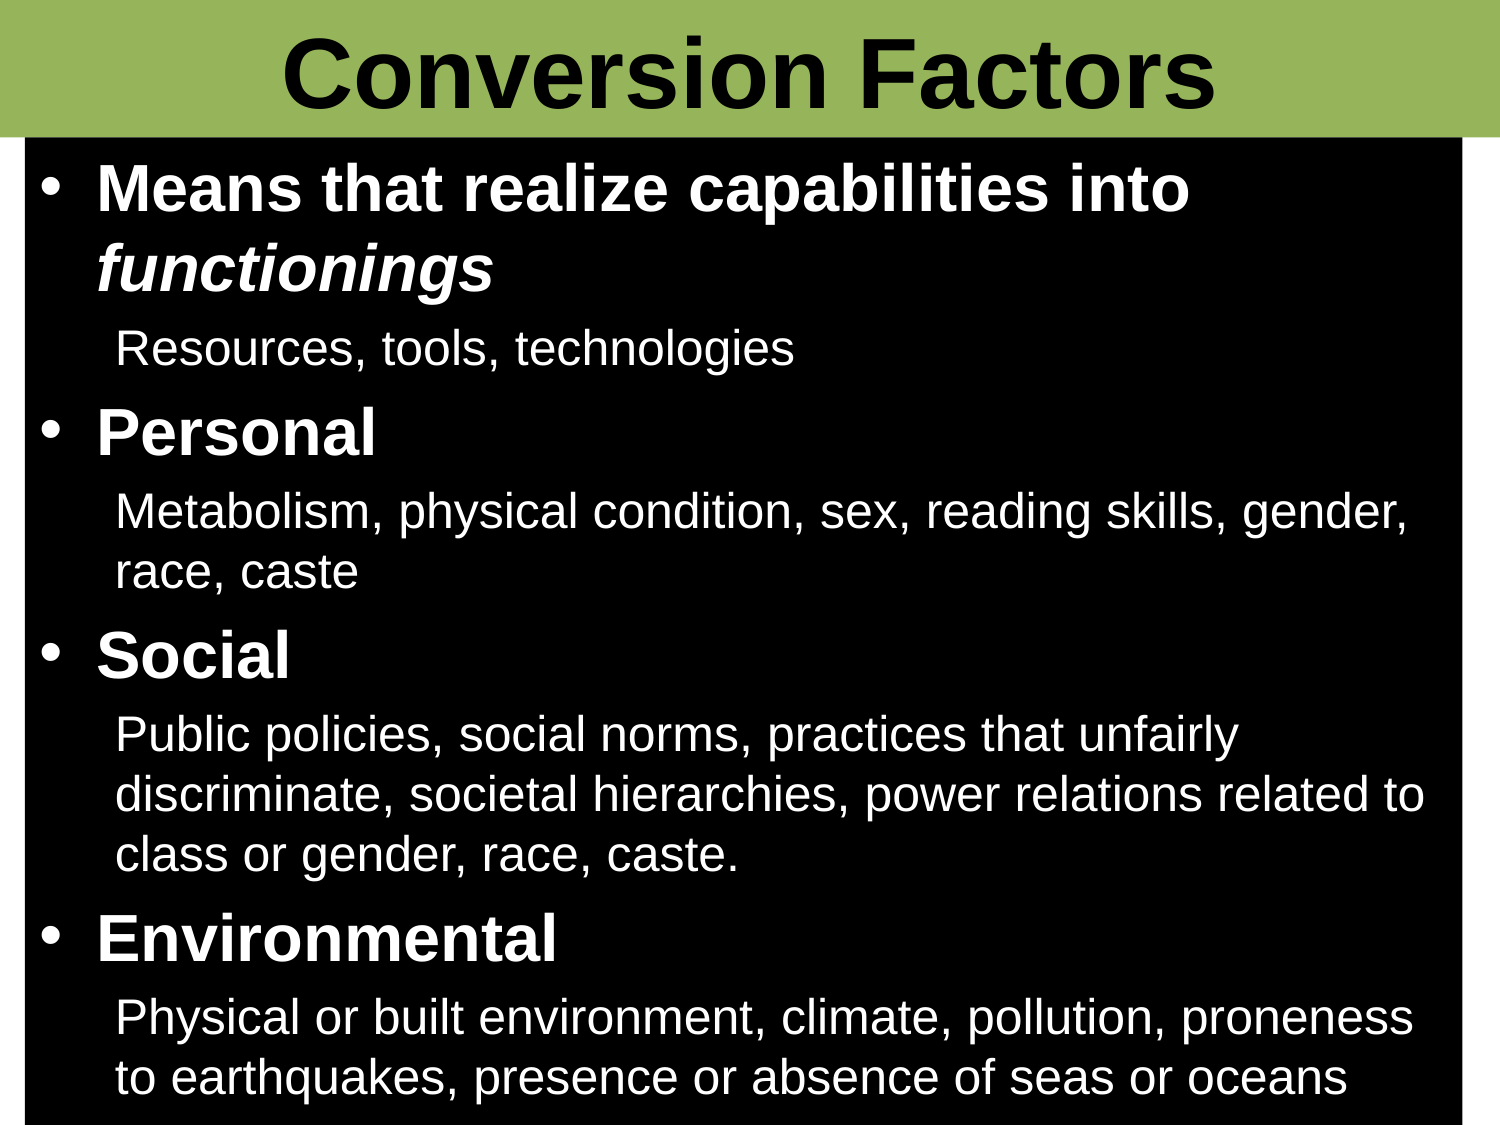

# Conversion Factors
Means that realize capabilities into functionings
Resources, tools, technologies
Personal
Metabolism, physical condition, sex, reading skills, gender, race, caste
Social
Public policies, social norms, practices that unfairly discriminate, societal hierarchies, power relations related to class or gender, race, caste.
Environmental
Physical or built environment, climate, pollution, proneness to earthquakes, presence or absence of seas or oceans
Ingrid Robeyns, "The Capability Approach", The Stanford Encyclopedia of Philosophy (Summer 2011), Edward N. Zalta (ed.)